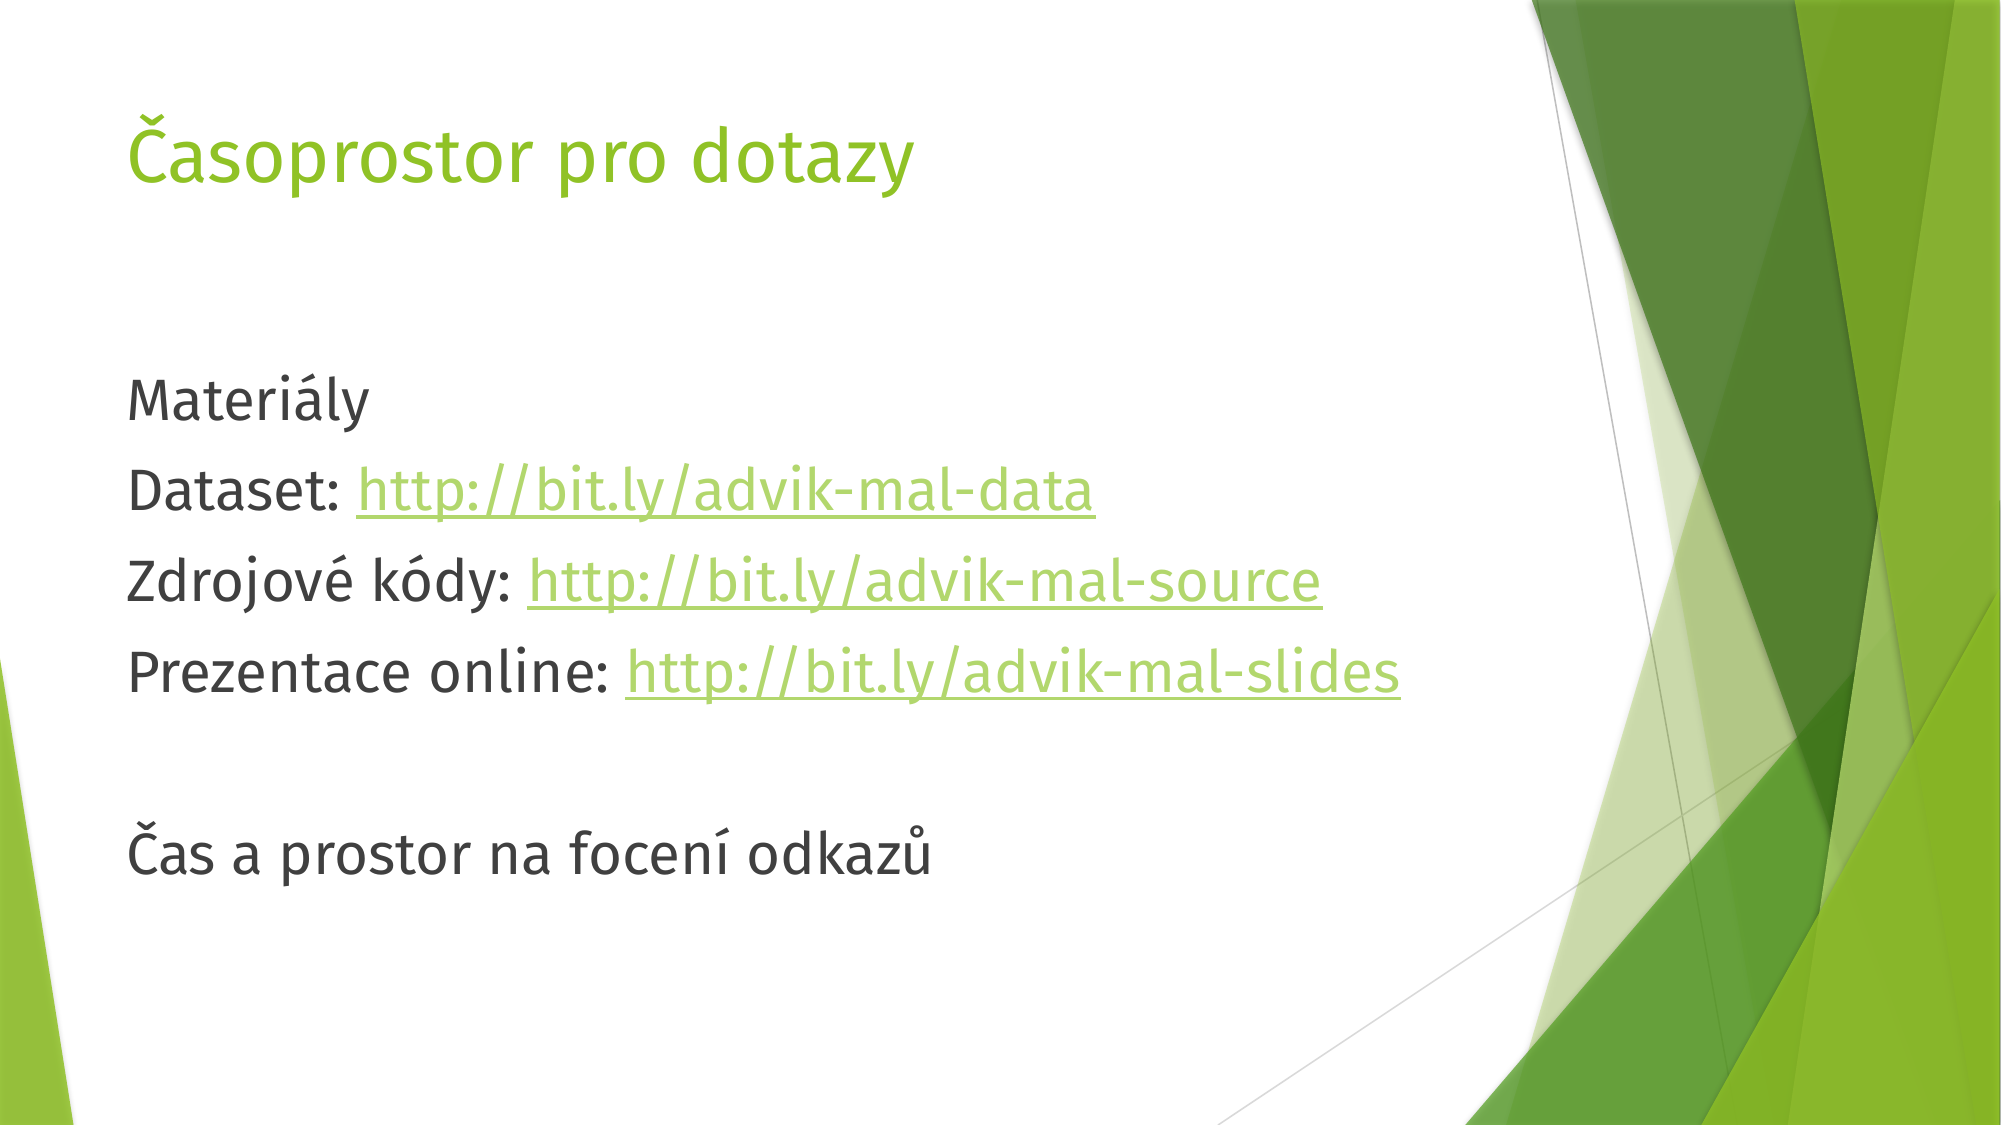

# Časoprostor pro dotazy
Materiály
Dataset: http://bit.ly/advik-mal-data
Zdrojové kódy: http://bit.ly/advik-mal-source
Prezentace online: http://bit.ly/advik-mal-slides

Čas a prostor na focení odkazů